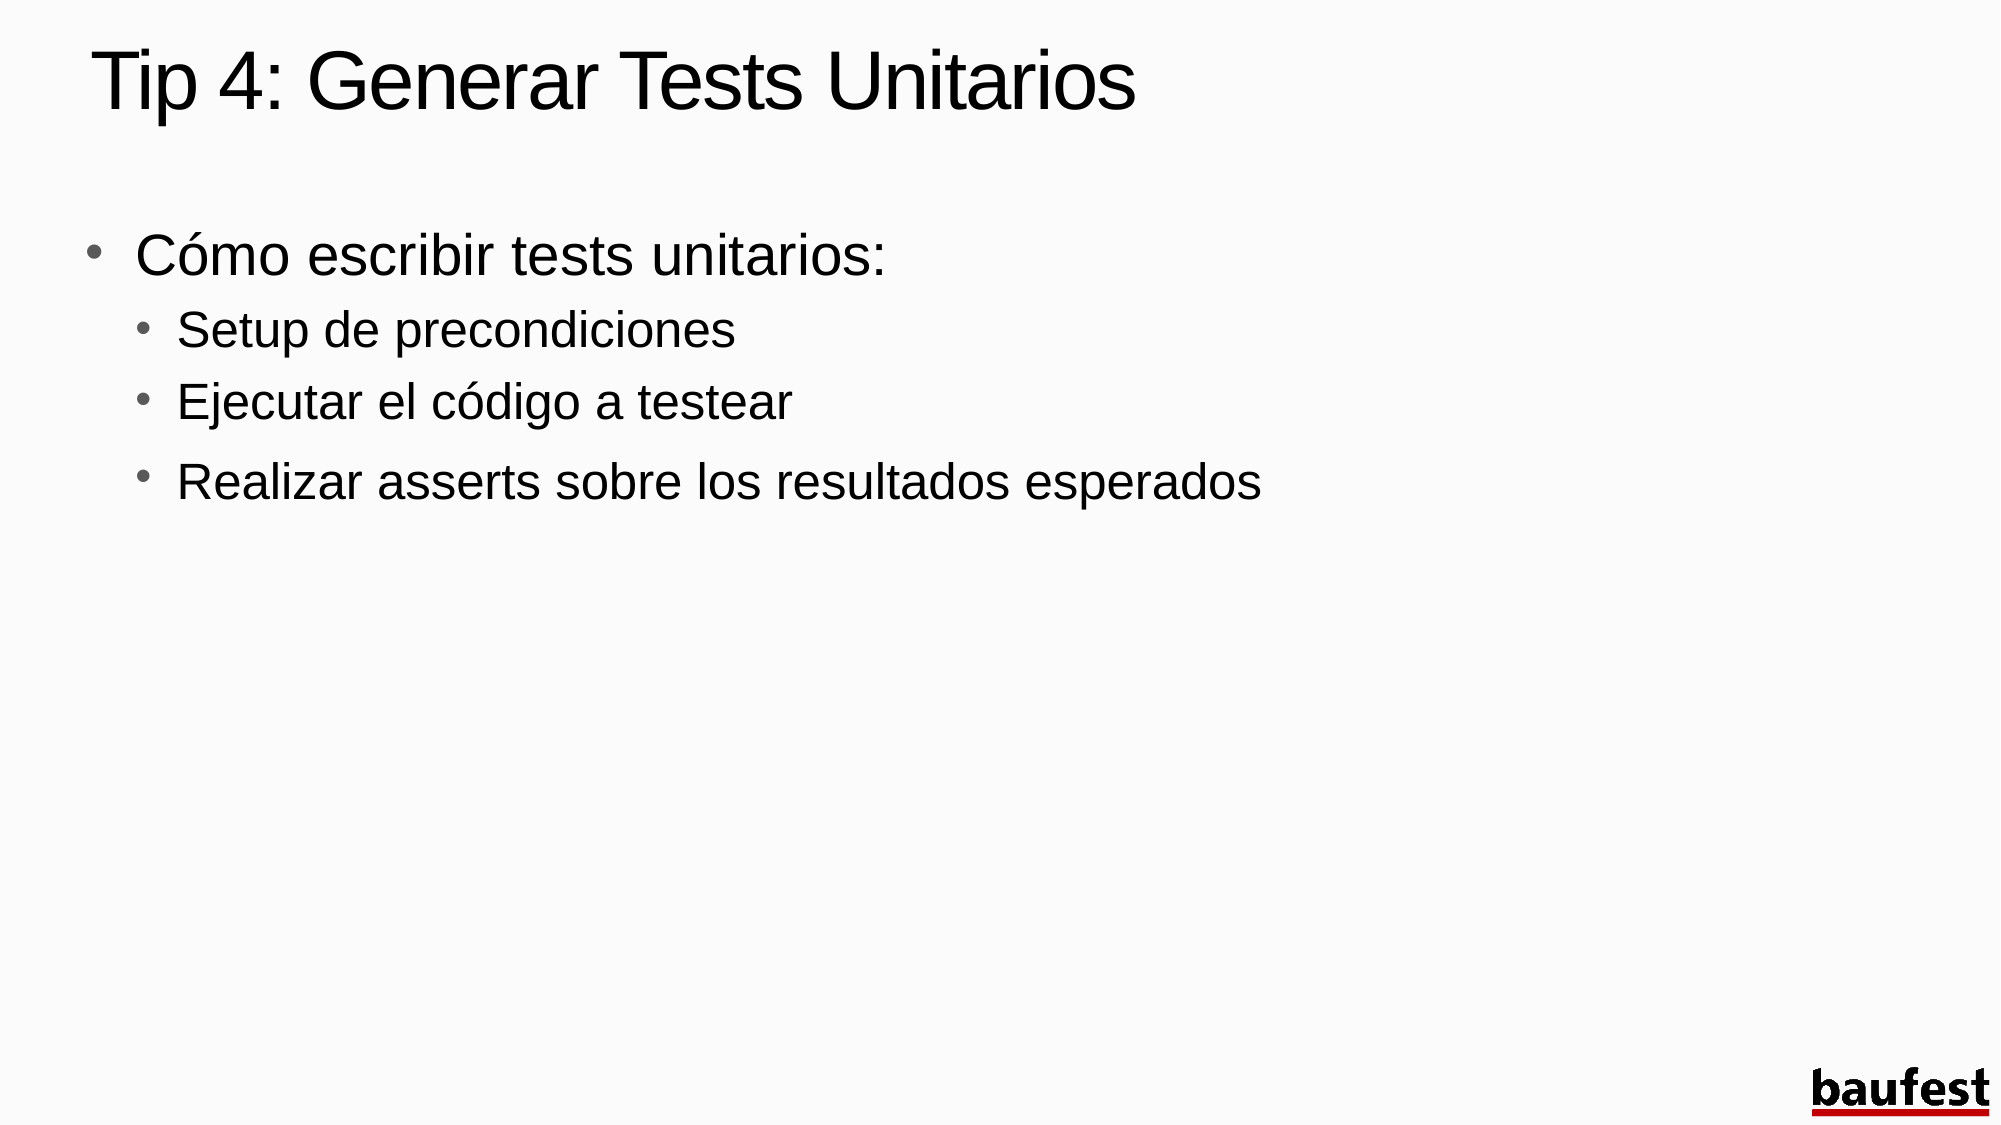

# Tip 4: Generar Tests Unitarios
Cómo escribir tests unitarios:
Setup de precondiciones
Ejecutar el código a testear
Realizar asserts sobre los resultados esperados